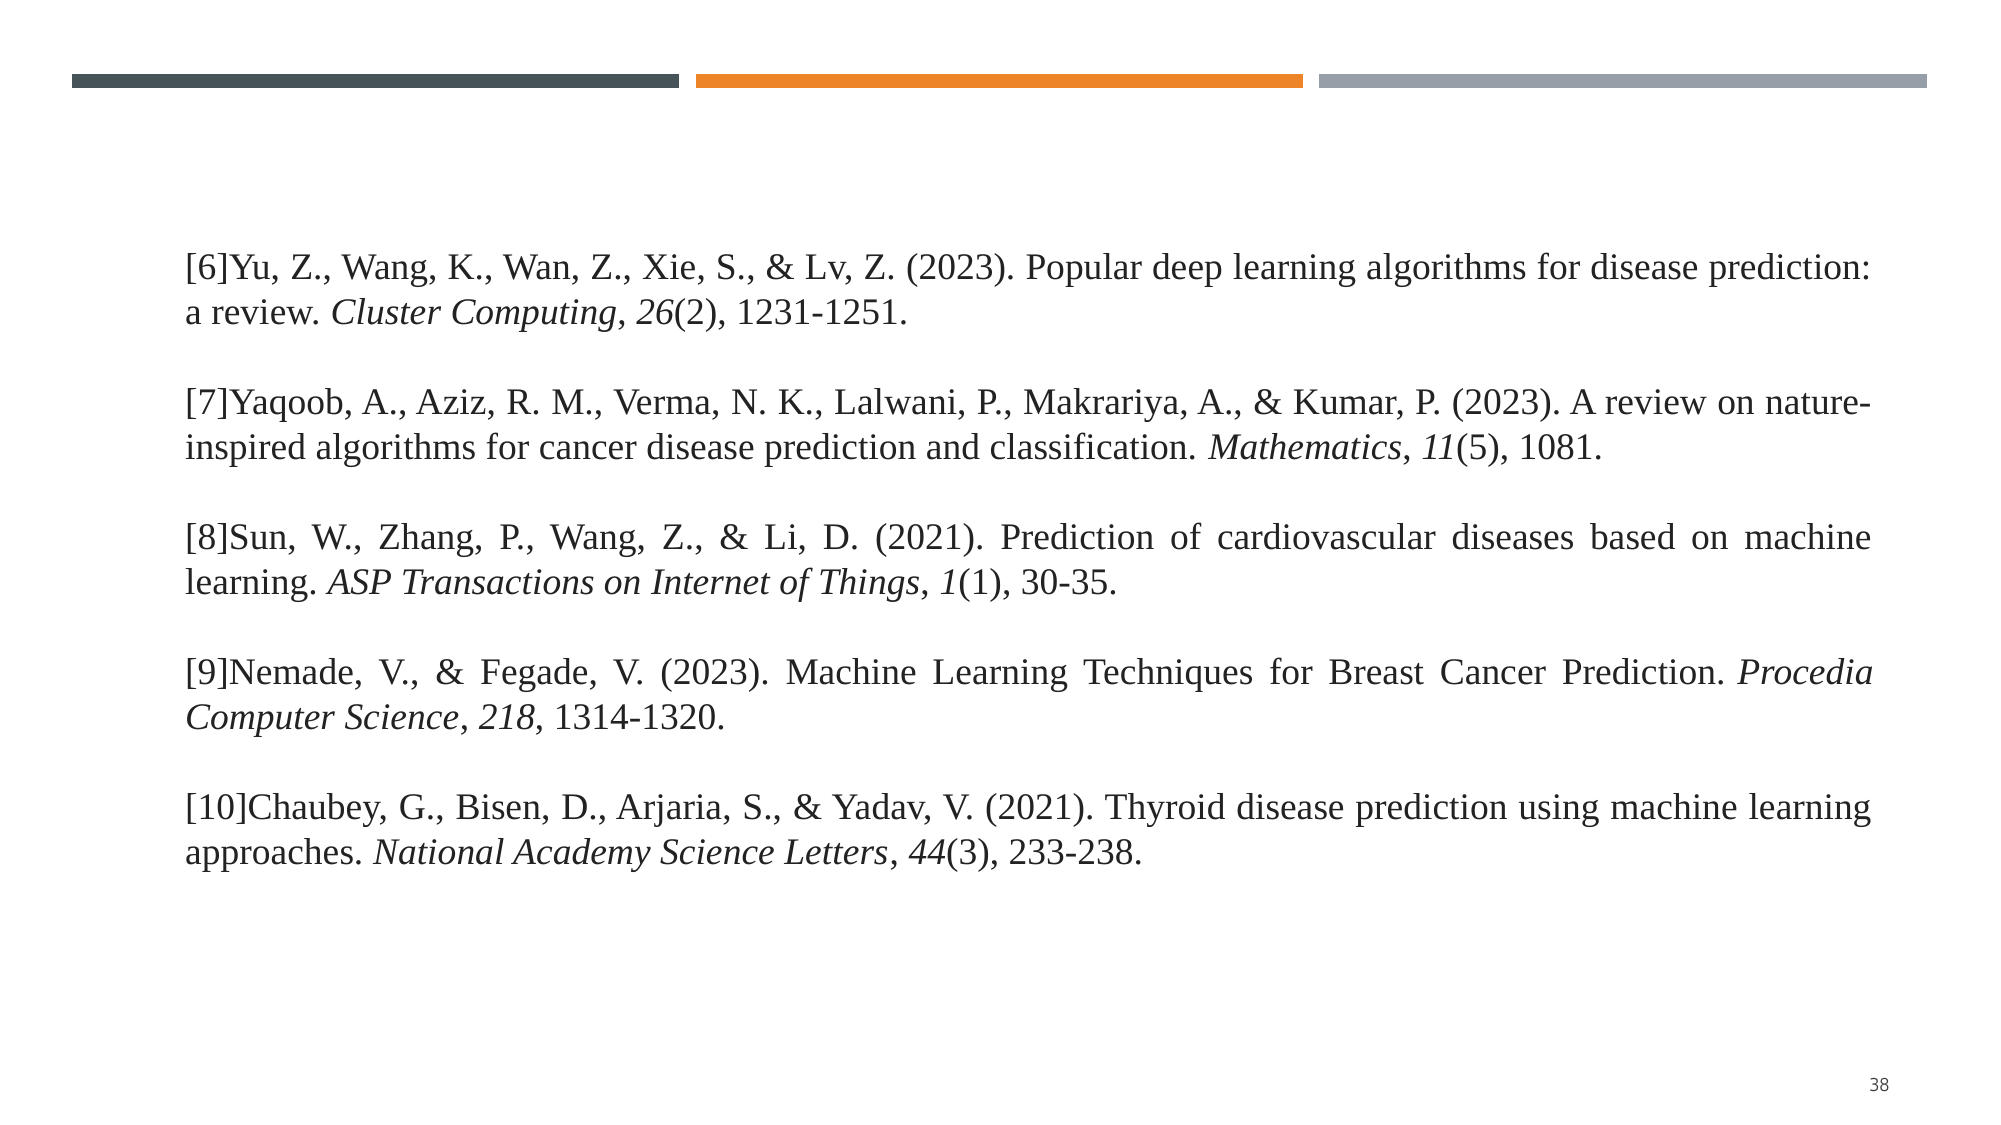

[6]Yu, Z., Wang, K., Wan, Z., Xie, S., & Lv, Z. (2023). Popular deep learning algorithms for disease prediction: a review. Cluster Computing, 26(2), 1231-1251.

[7]Yaqoob, A., Aziz, R. M., Verma, N. K., Lalwani, P., Makrariya, A., & Kumar, P. (2023). A review on nature-inspired algorithms for cancer disease prediction and classification. Mathematics, 11(5), 1081.

[8]Sun, W., Zhang, P., Wang, Z., & Li, D. (2021). Prediction of cardiovascular diseases based on machine learning. ASP Transactions on Internet of Things, 1(1), 30-35.

[9]Nemade, V., & Fegade, V. (2023). Machine Learning Techniques for Breast Cancer Prediction. Procedia Computer Science, 218, 1314-1320.

[10]Chaubey, G., Bisen, D., Arjaria, S., & Yadav, V. (2021). Thyroid disease prediction using machine learning approaches. National Academy Science Letters, 44(3), 233-238.
38